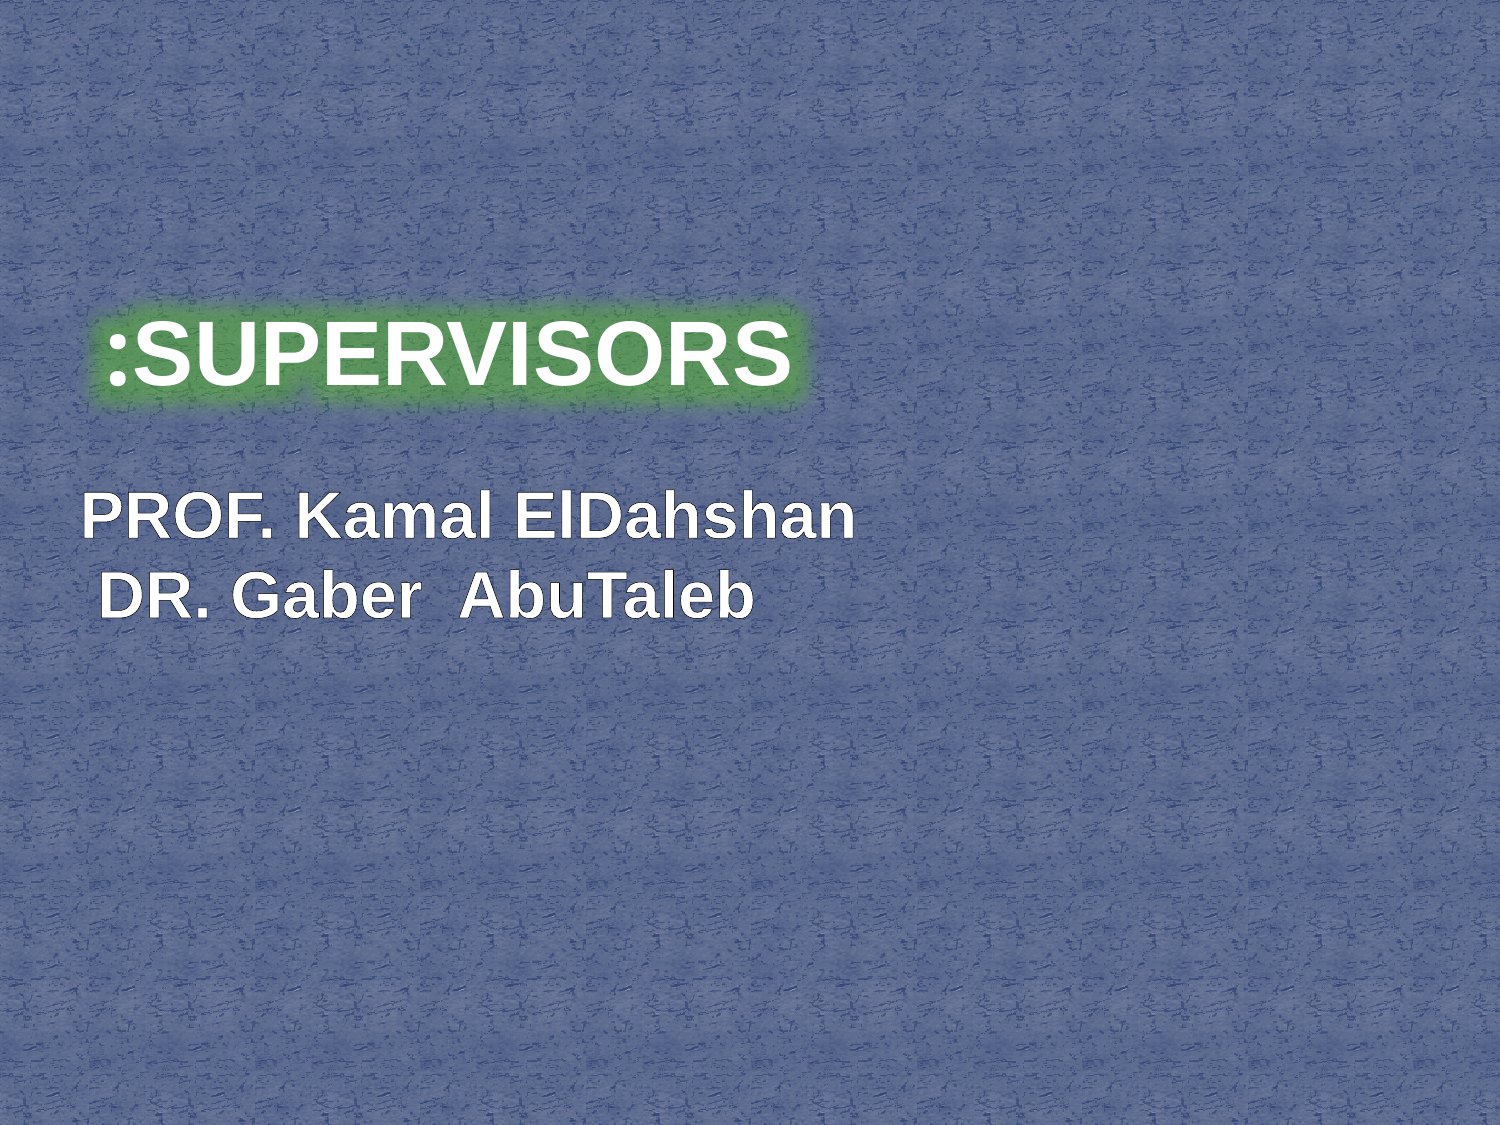

Supervisors:
PROF. Kamal ElDahshan
DR. Gaber  AbuTaleb